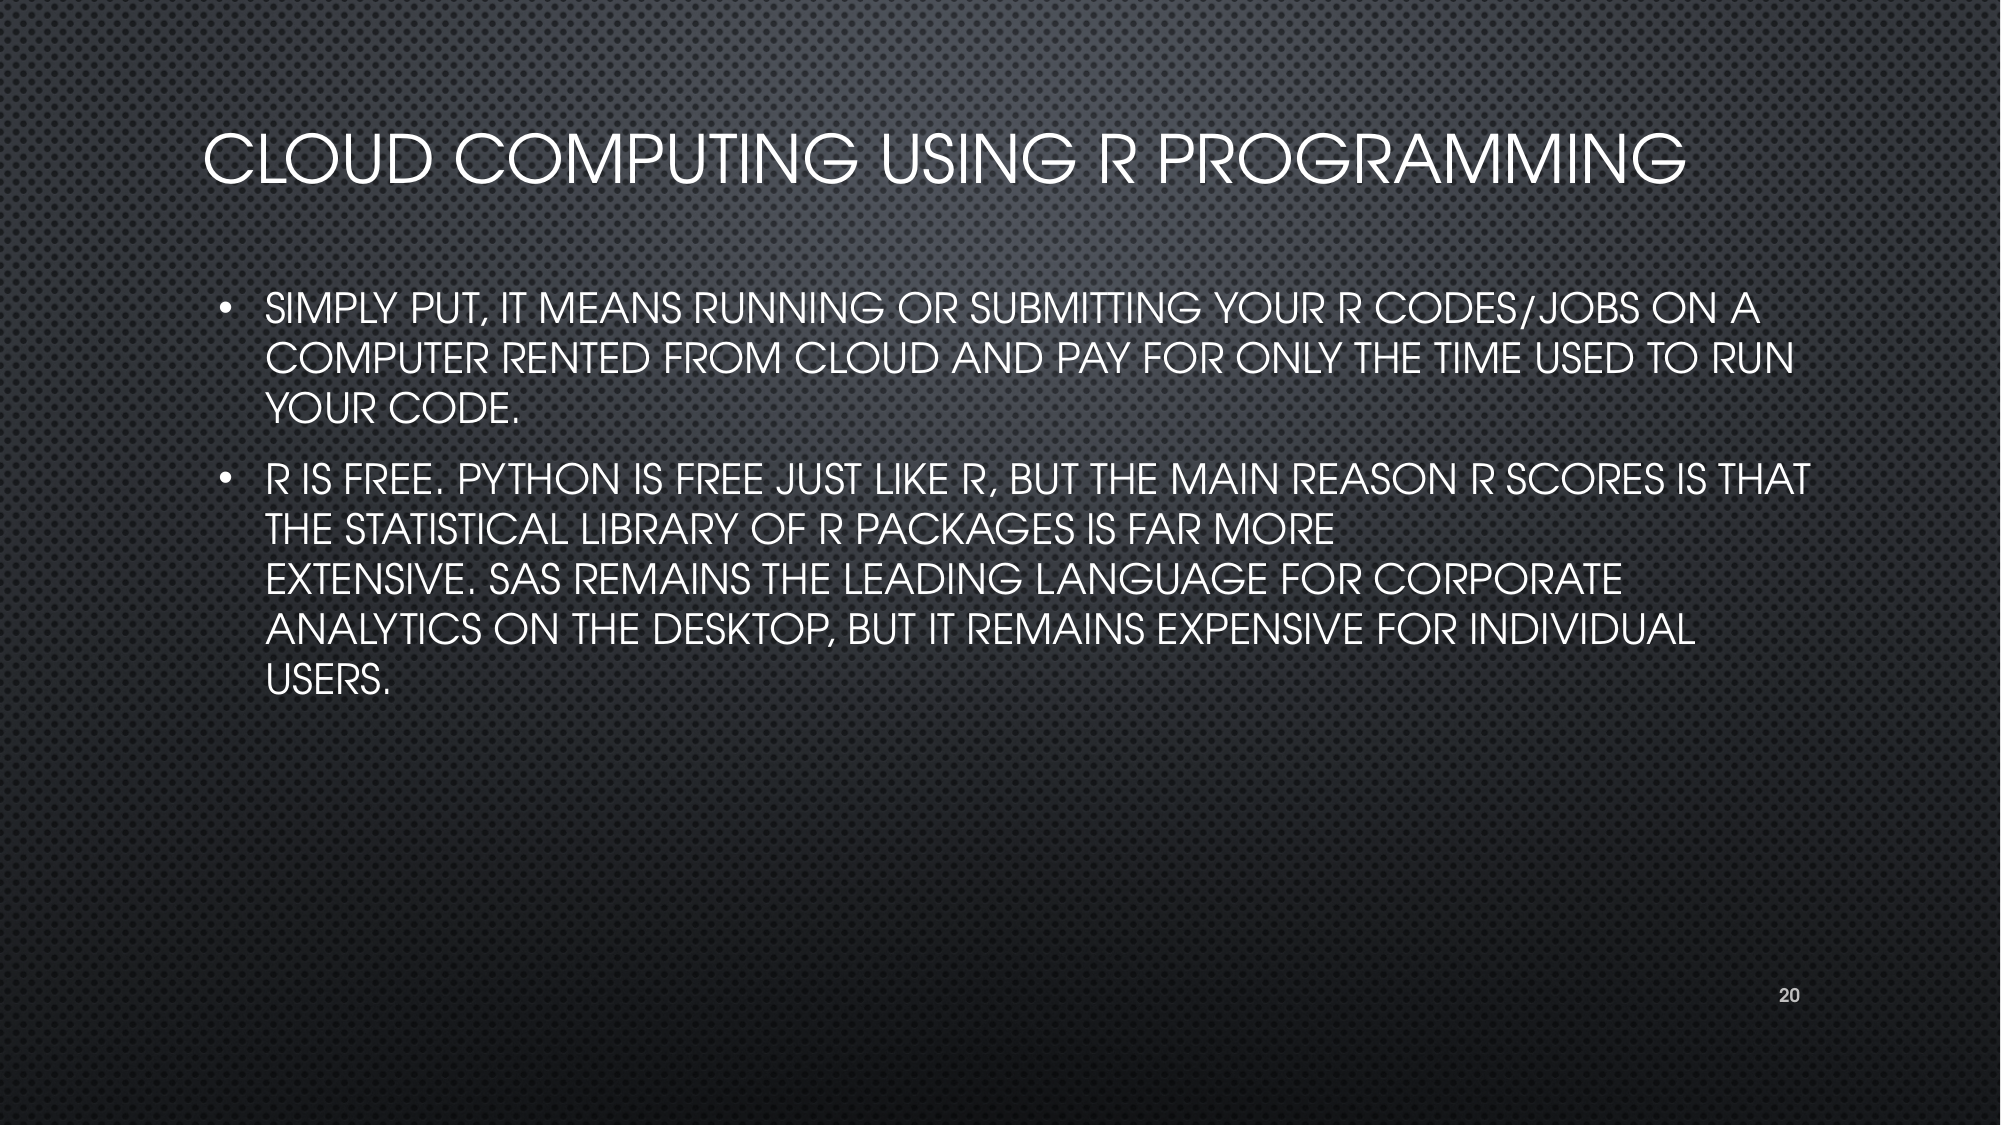

# Cloud Computing using R Programming
Simply put, it means running or submitting your r codes/jobs on a  computer rented from cloud and pay for only the time used to run your code.
R is free. Python is free just like R, but the main reason R scores is that the statistical library of R packages is far more extensive. SAS remains the leading language for corporate analytics on the desktop, but it remains expensive for individual users.

20